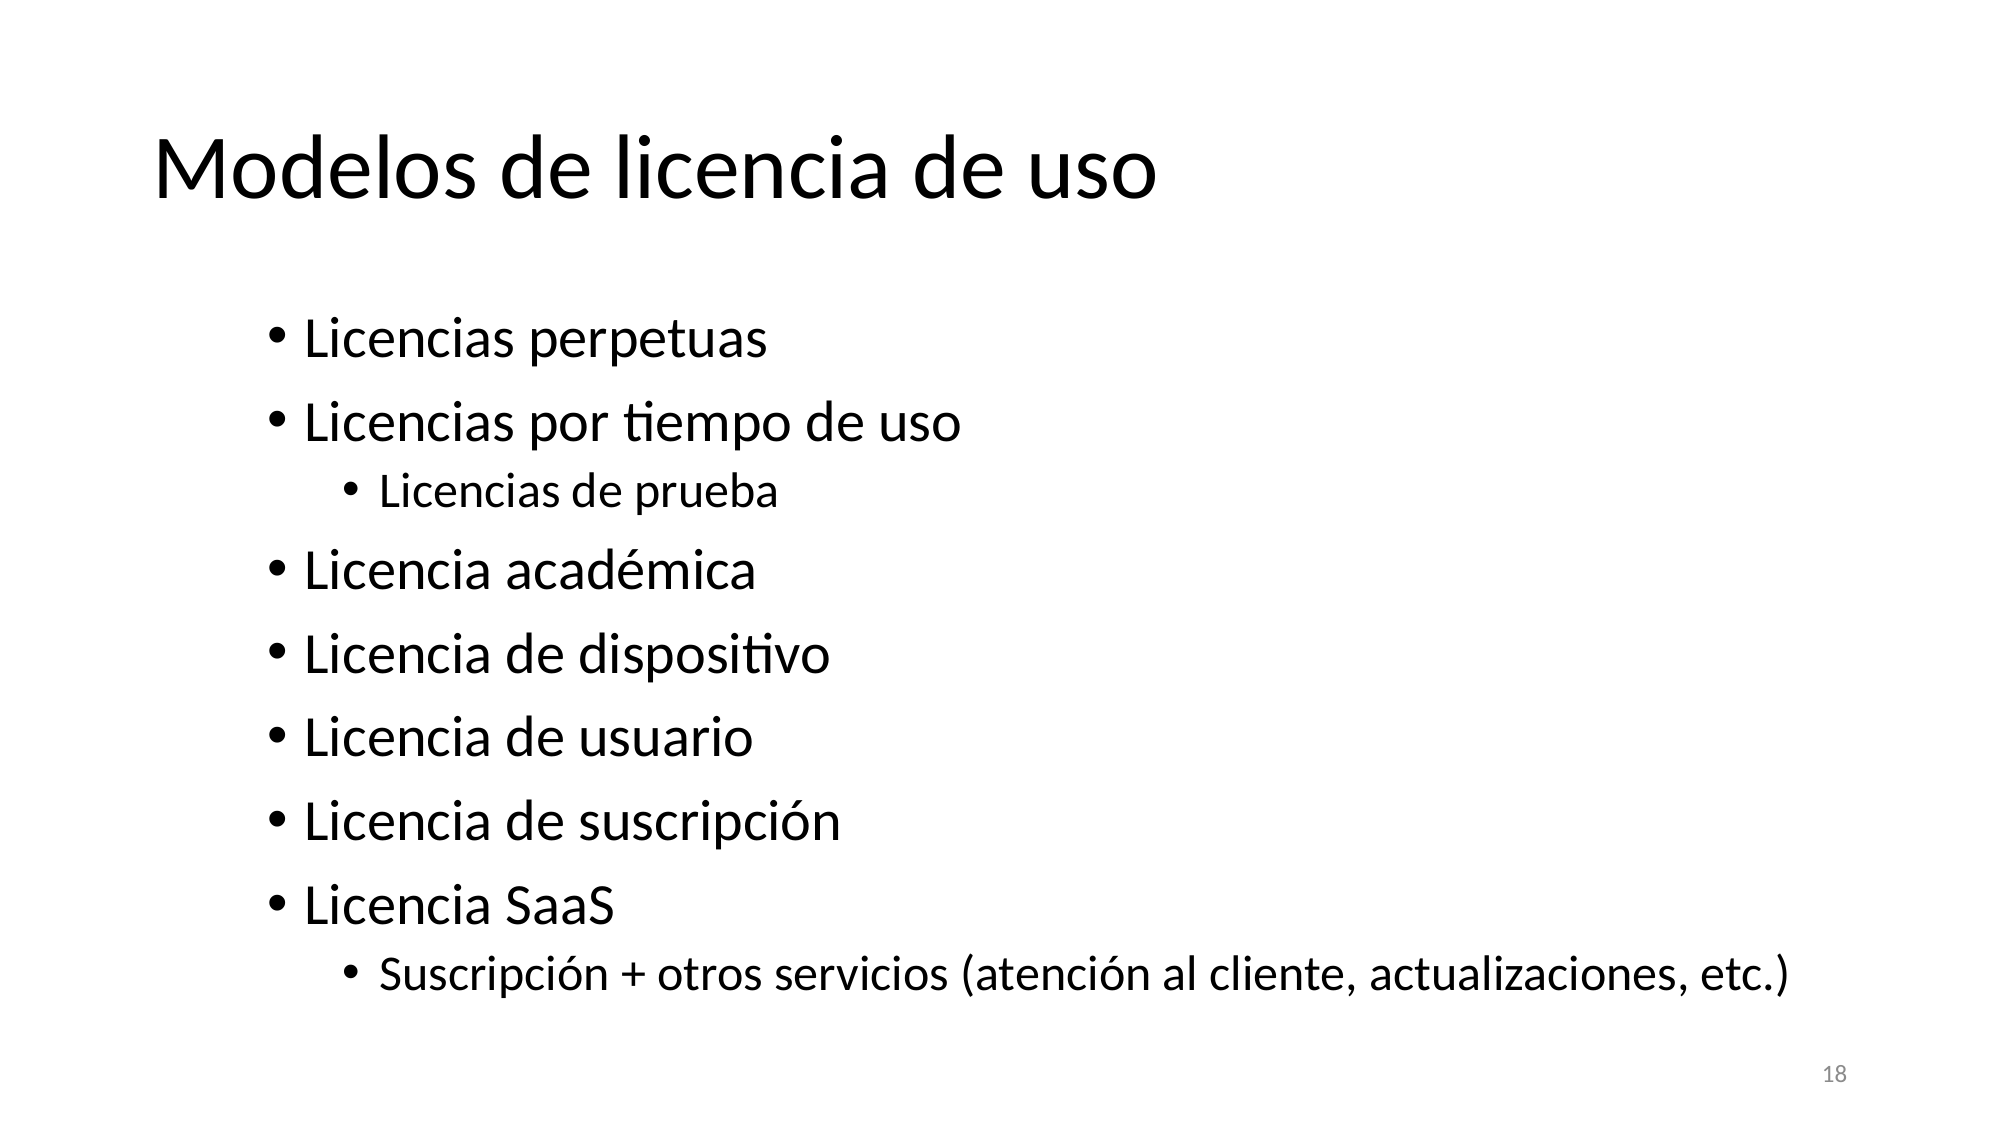

# Modelos de licencia de uso
Licencias perpetuas
Licencias por tiempo de uso
Licencias de prueba
Licencia académica
Licencia de dispositivo
Licencia de usuario
Licencia de suscripción
Licencia SaaS
Suscripción + otros servicios (atención al cliente, actualizaciones, etc.)
18